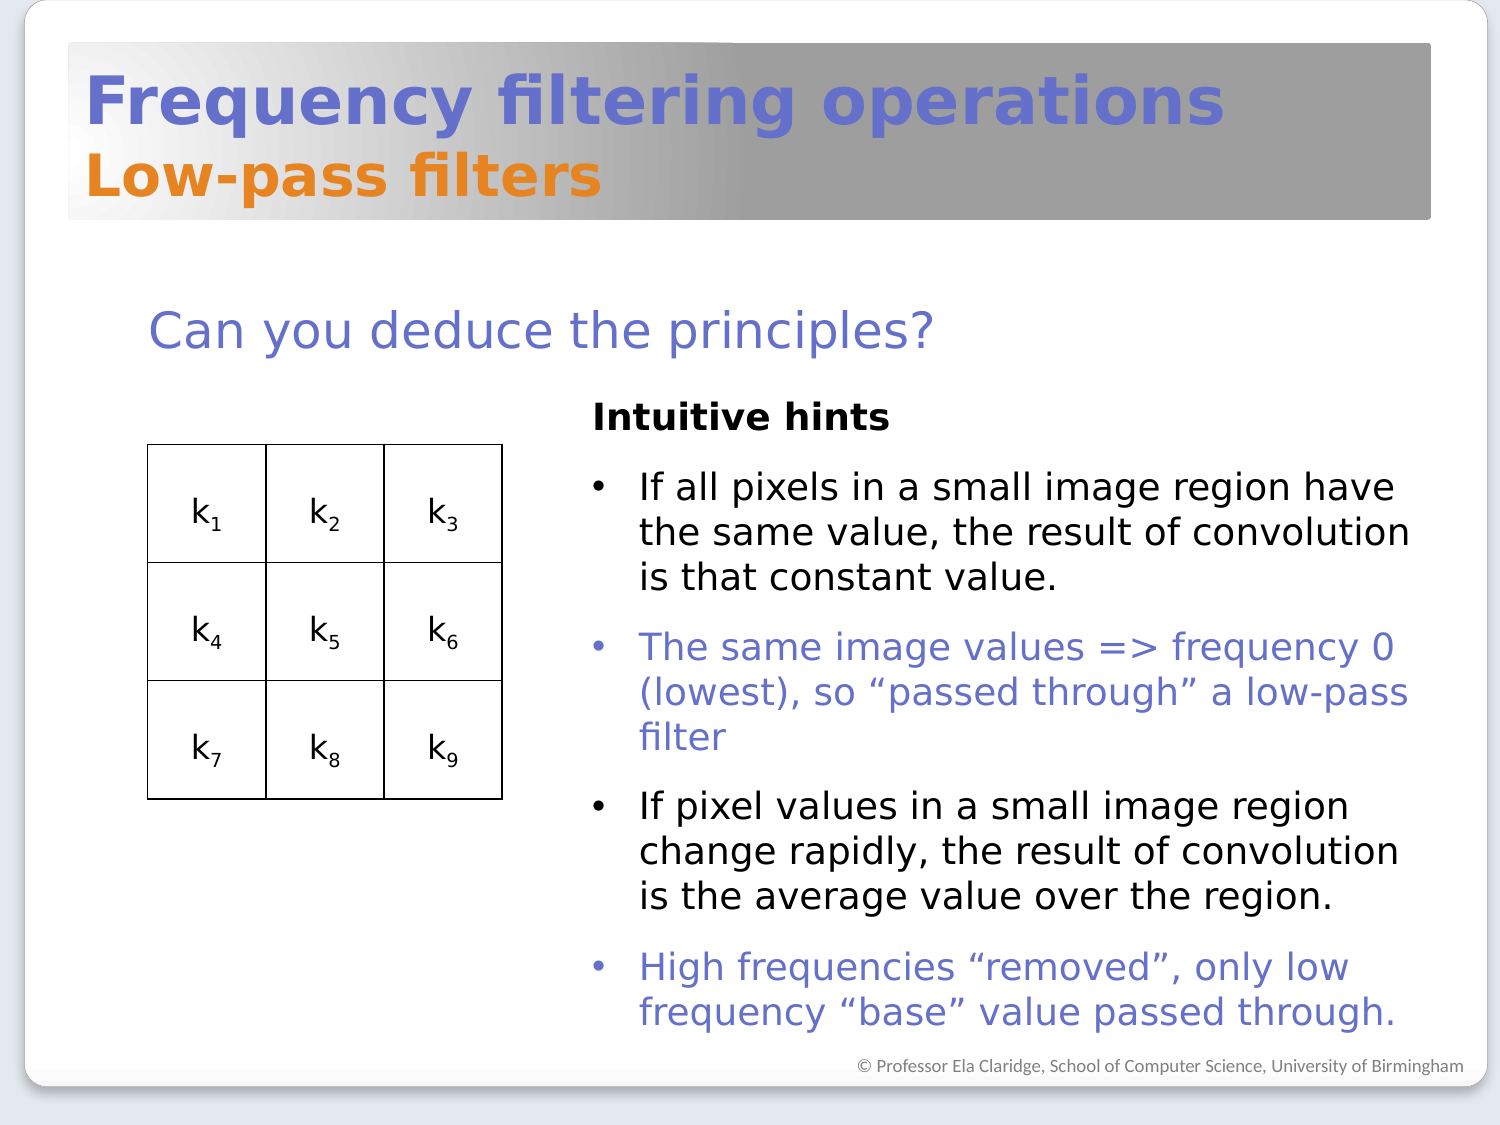

# Frequency filtering operations Low-pass filters
Can you deduce the principles?
Intuitive hints
If all pixels in a small image region have the same value, the result of convolution is that constant value.
The same image values => frequency 0 (lowest), so “passed through” a low-pass filter
If pixel values in a small image region change rapidly, the result of convolution is the average value over the region.
High frequencies “removed”, only low frequency “base” value passed through.
| k1 | k2 | k3 |
| --- | --- | --- |
| k4 | k5 | k6 |
| k7 | k8 | k9 |